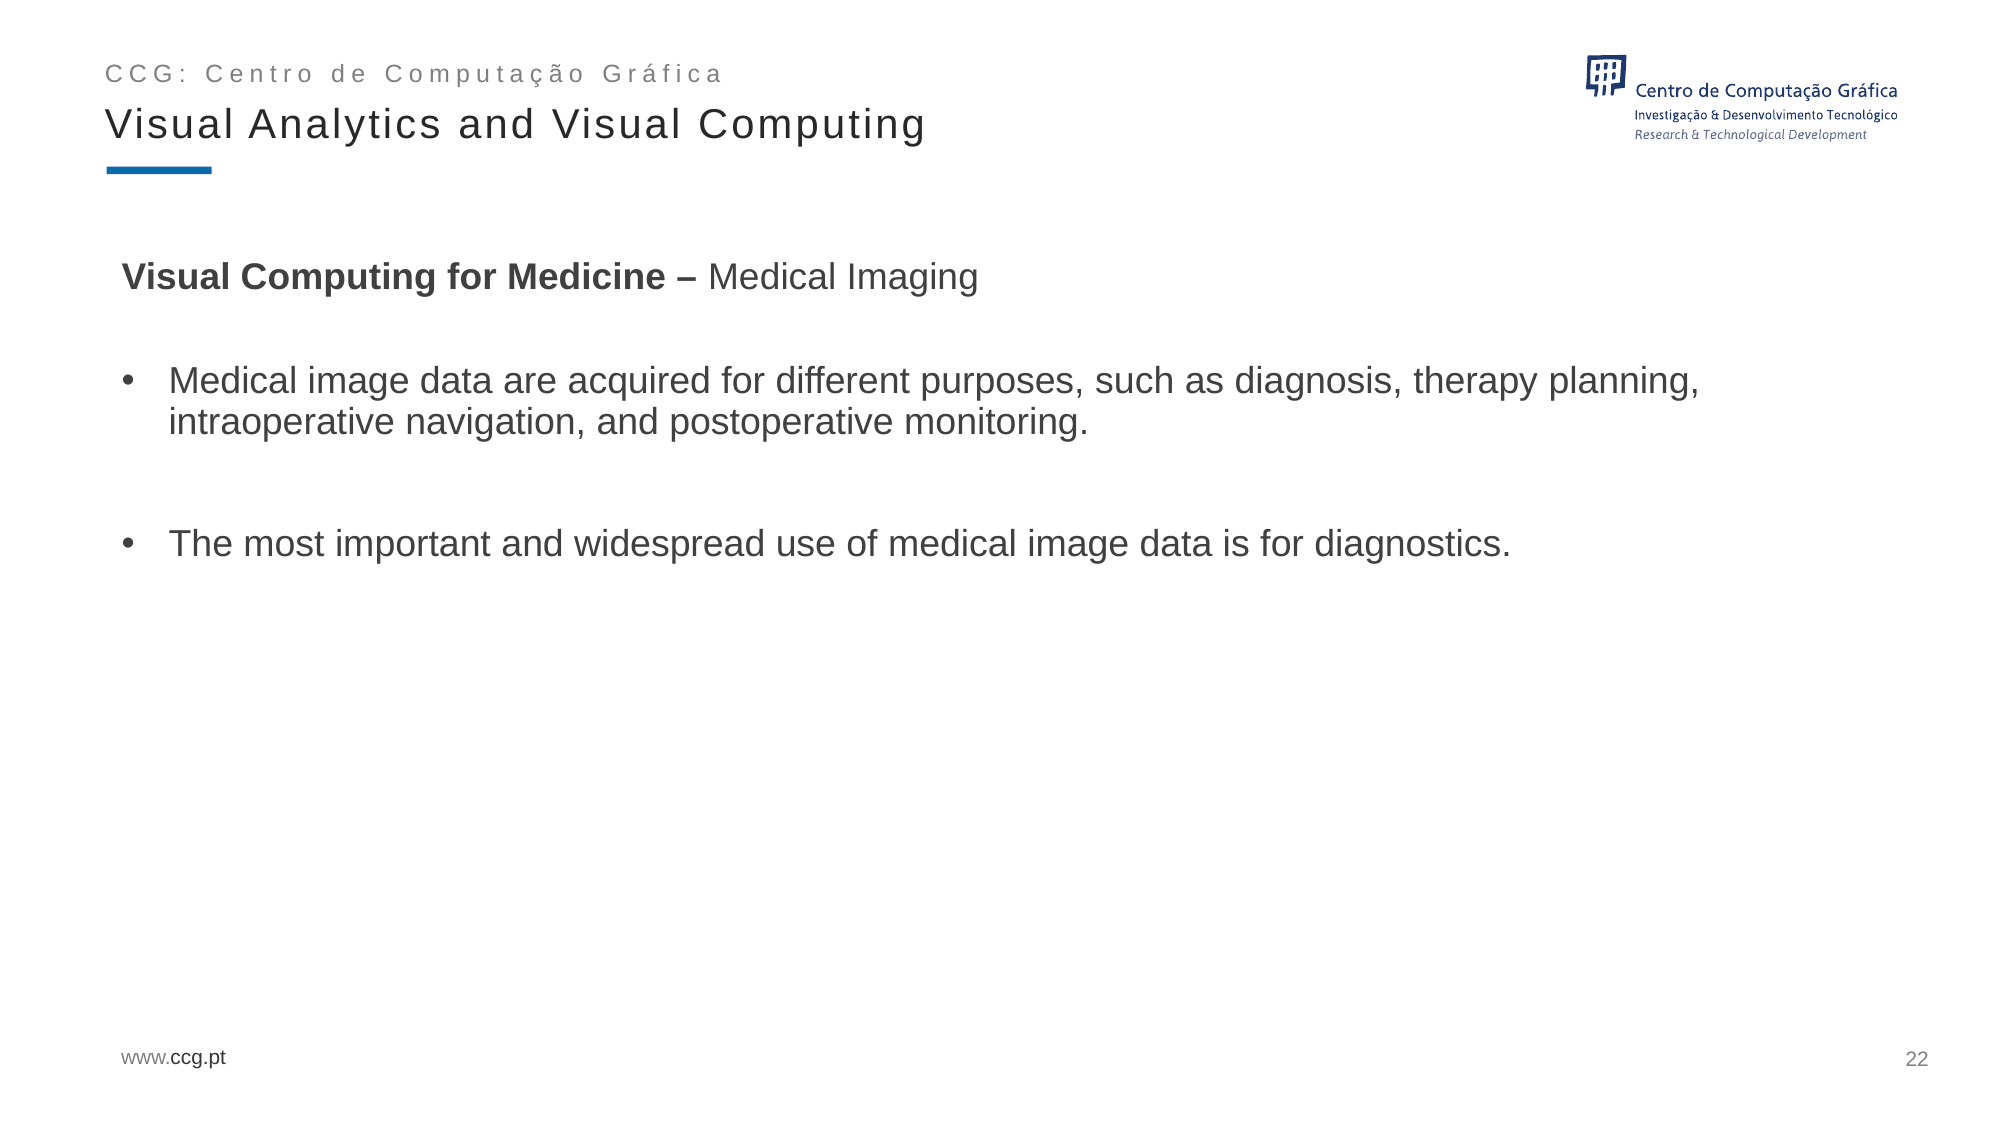

Visual Analytics and Visual Computing

# Visual Computing for Medicine – Medical Imaging
Medical image data are acquired for different purposes, such as diagnosis, therapy planning, intraoperative navigation, and postoperative monitoring.

The most important and widespread use of medical image data is for diagnostics.
22